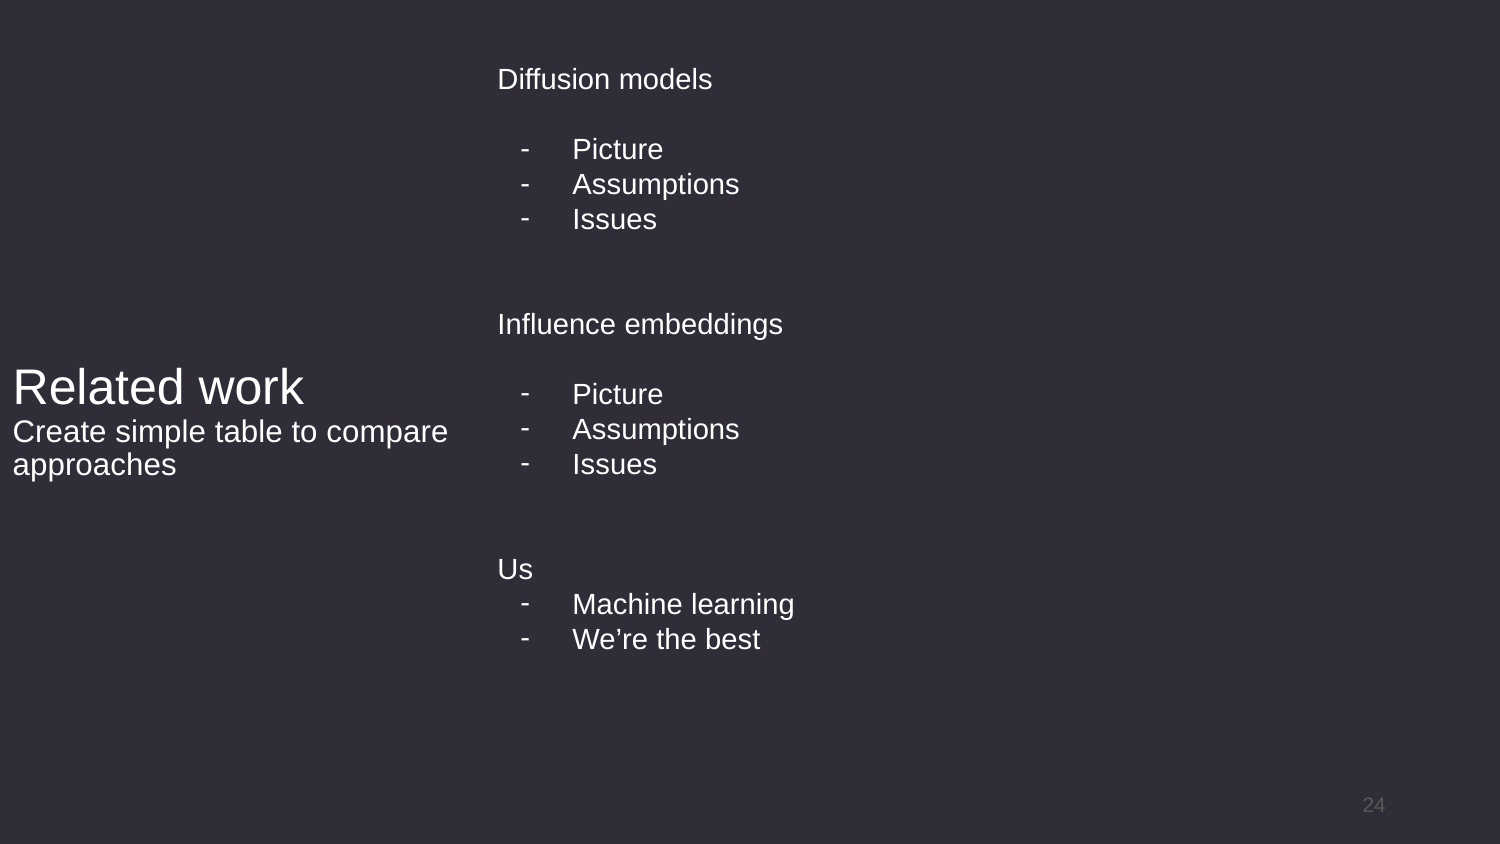

# Related work
Create simple table to compare approaches
Diffusion models

Picture
Assumptions
Issues

Influence embeddings

Picture
Assumptions
Issues

Us
Machine learning
We’re the best
24